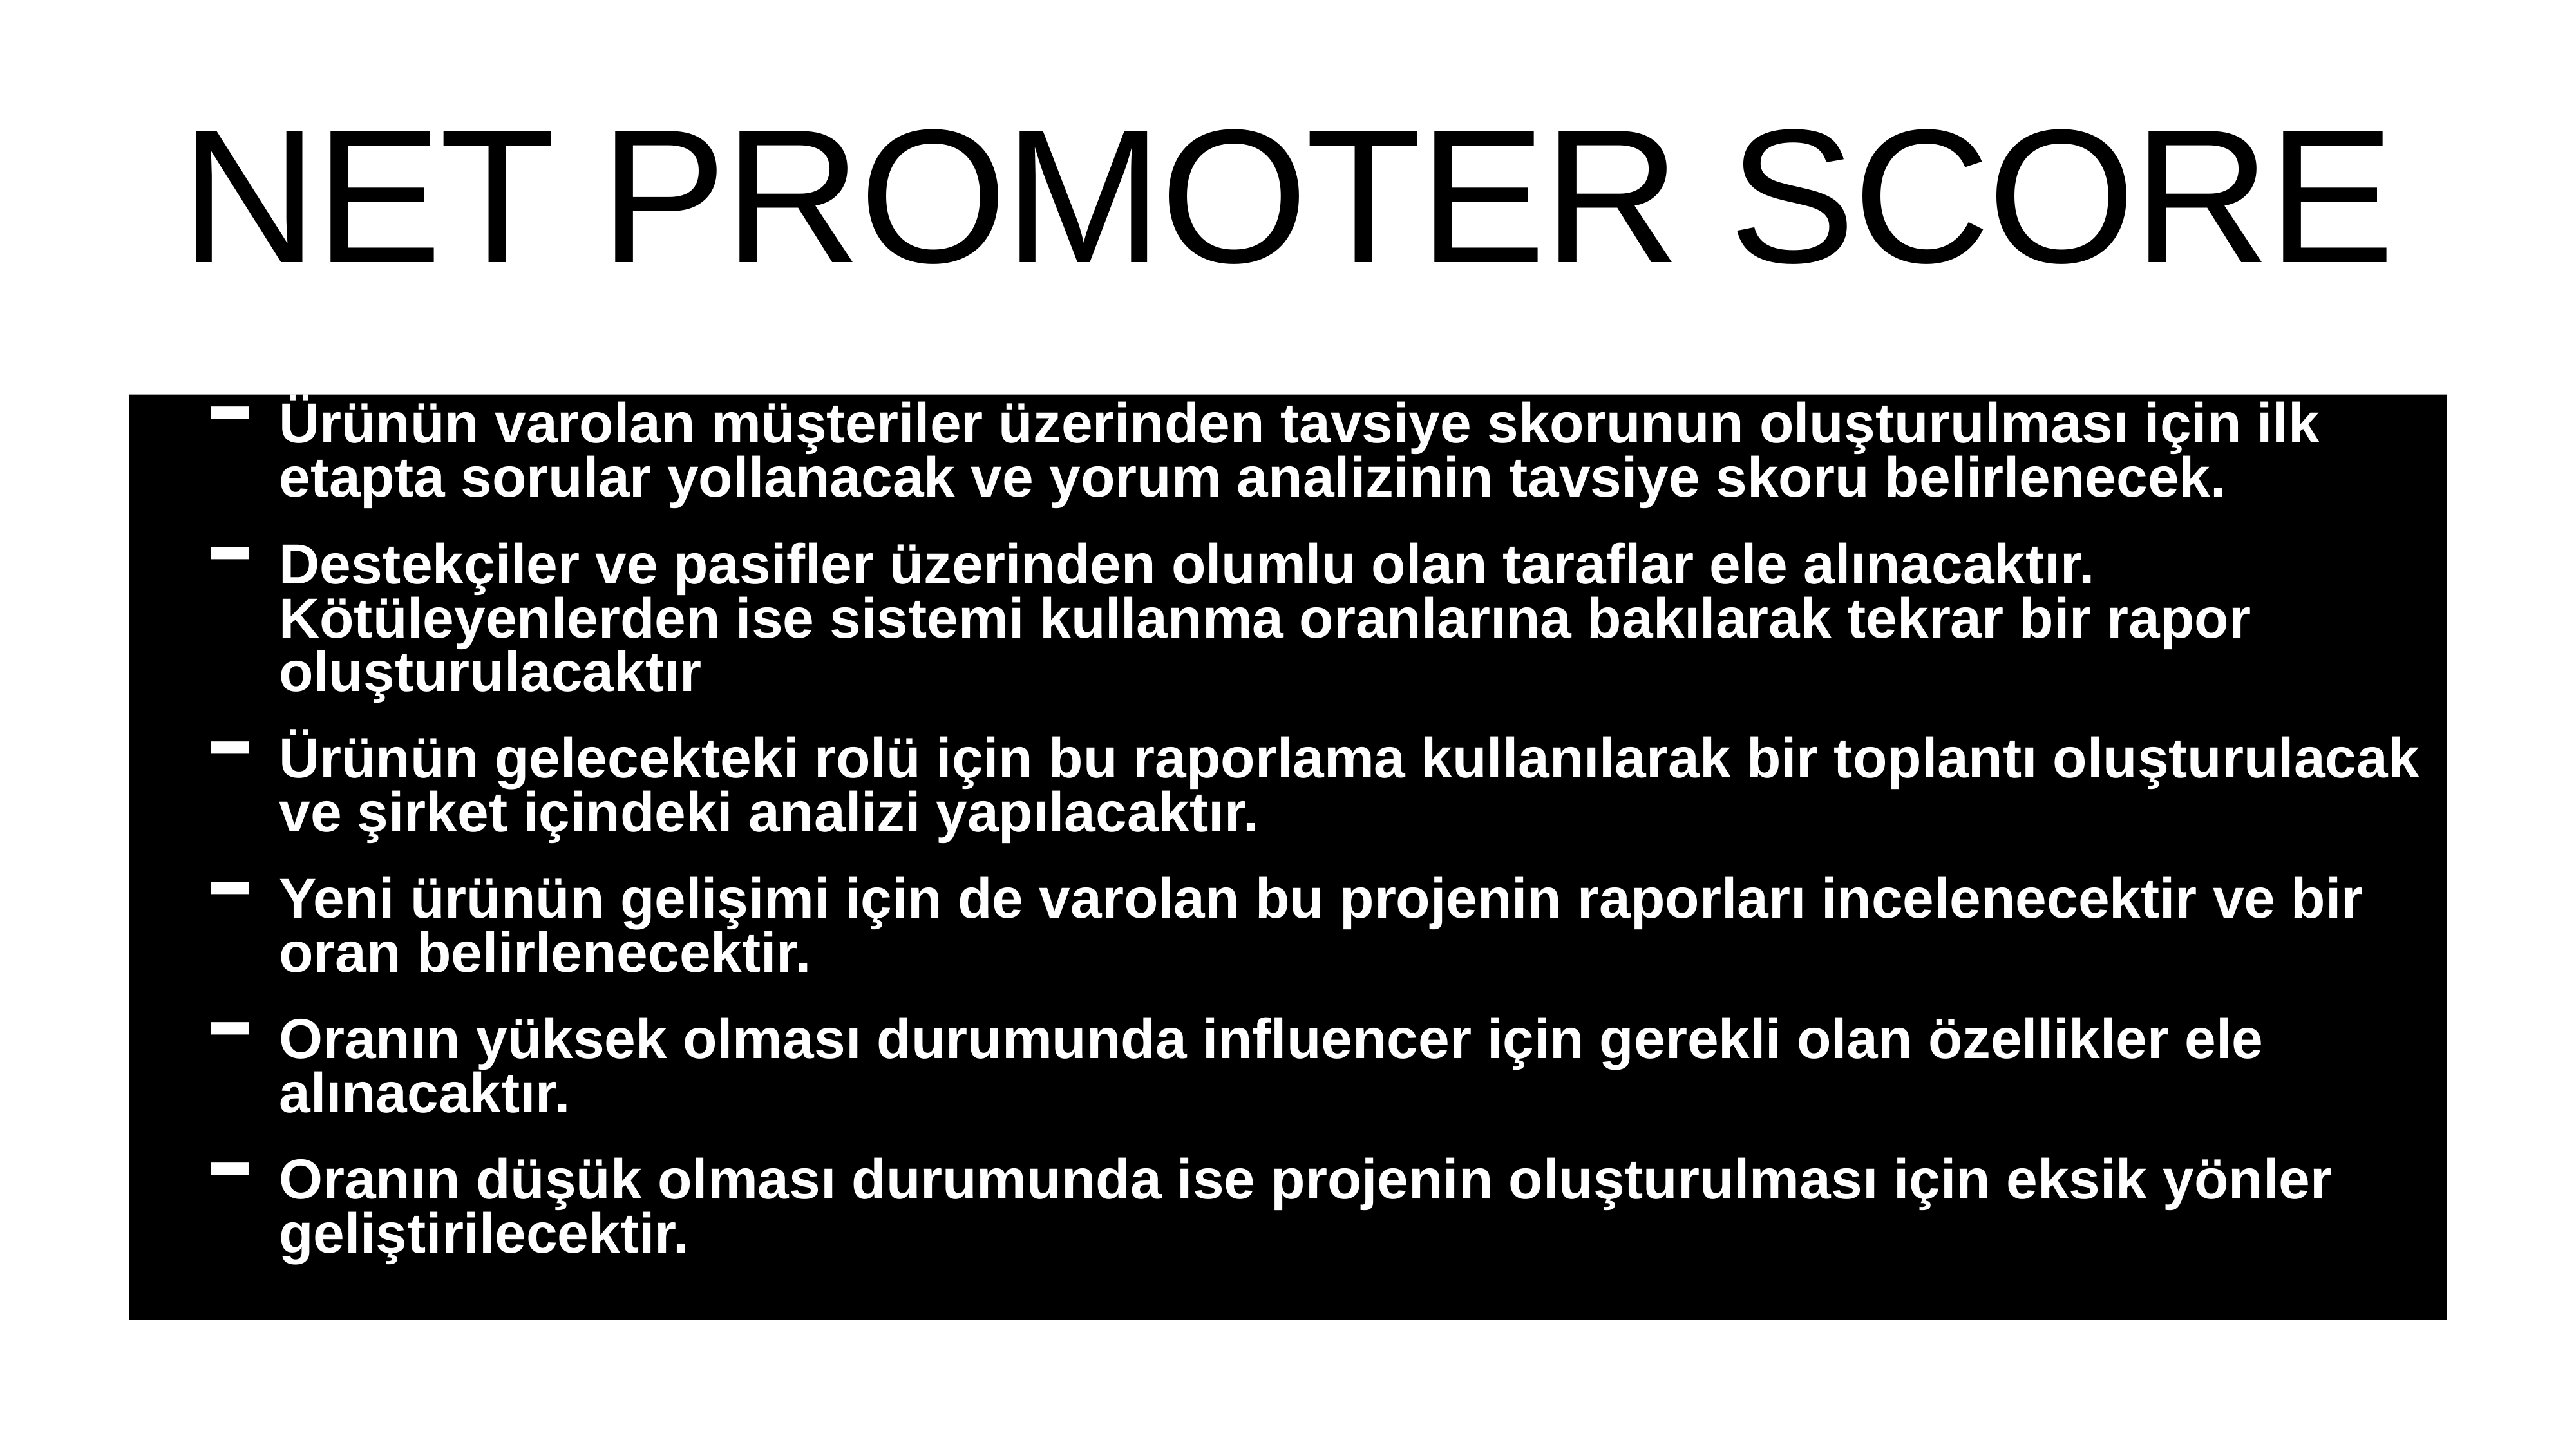

# net promoter score
Ürünün varolan müşteriler üzerinden tavsiye skorunun oluşturulması için ilk etapta sorular yollanacak ve yorum analizinin tavsiye skoru belirlenecek.
Destekçiler ve pasifler üzerinden olumlu olan taraflar ele alınacaktır. Kötüleyenlerden ise sistemi kullanma oranlarına bakılarak tekrar bir rapor oluşturulacaktır
Ürünün gelecekteki rolü için bu raporlama kullanılarak bir toplantı oluşturulacak ve şirket içindeki analizi yapılacaktır.
Yeni ürünün gelişimi için de varolan bu projenin raporları incelenecektir ve bir oran belirlenecektir.
Oranın yüksek olması durumunda influencer için gerekli olan özellikler ele alınacaktır.
Oranın düşük olması durumunda ise projenin oluşturulması için eksik yönler geliştirilecektir.